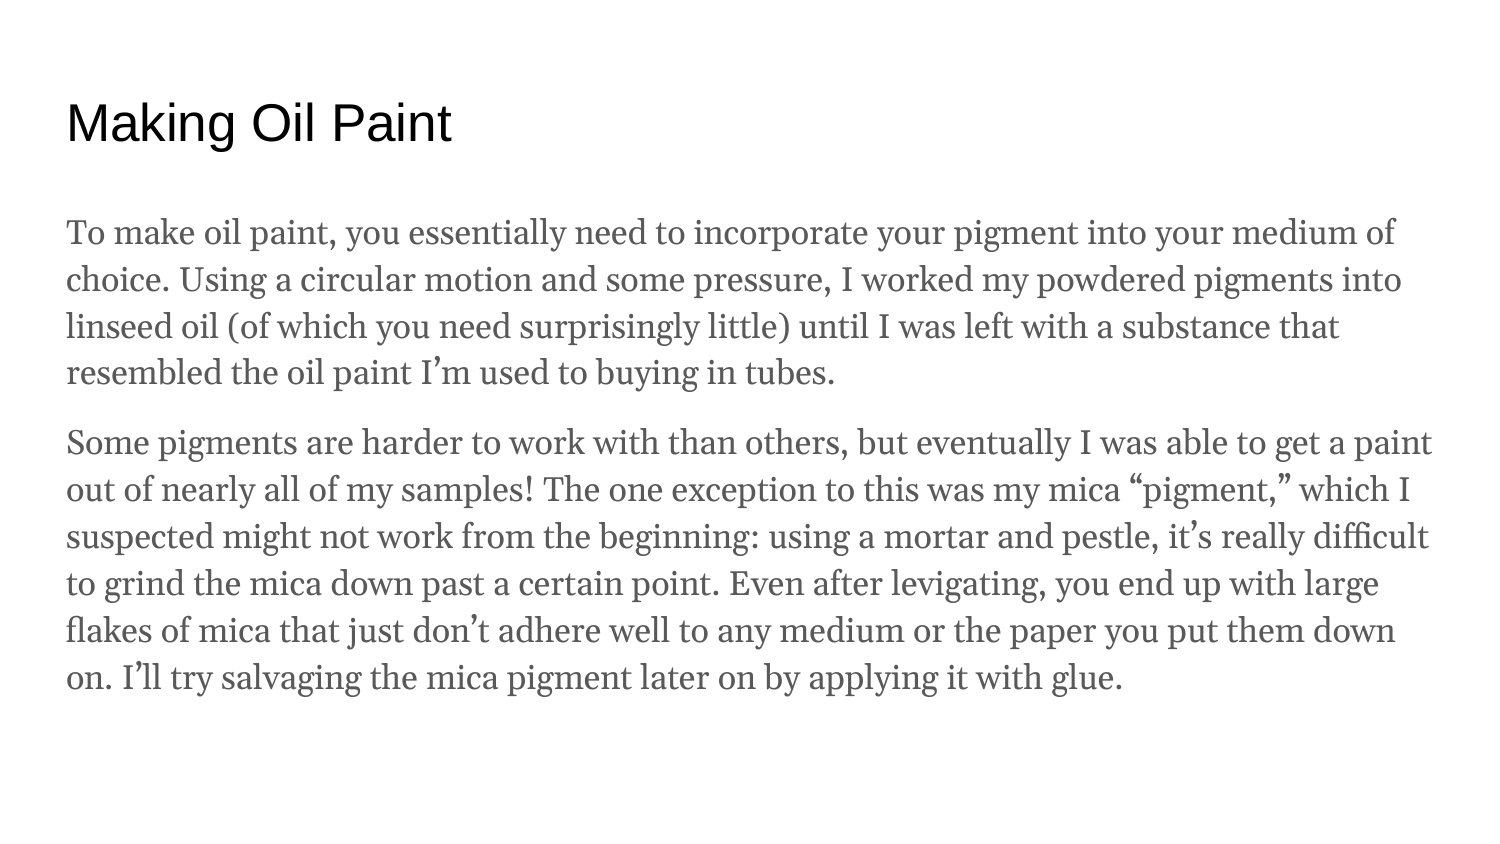

# Making Oil Paint
To make oil paint, you essentially need to incorporate your pigment into your medium of choice. Using a circular motion and some pressure, I worked my powdered pigments into linseed oil (of which you need surprisingly little) until I was left with a substance that resembled the oil paint I’m used to buying in tubes.
Some pigments are harder to work with than others, but eventually I was able to get a paint out of nearly all of my samples! The one exception to this was my mica “pigment,” which I suspected might not work from the beginning: using a mortar and pestle, it’s really difficult to grind the mica down past a certain point. Even after levigating, you end up with large flakes of mica that just don’t adhere well to any medium or the paper you put them down on. I’ll try salvaging the mica pigment later on by applying it with glue.